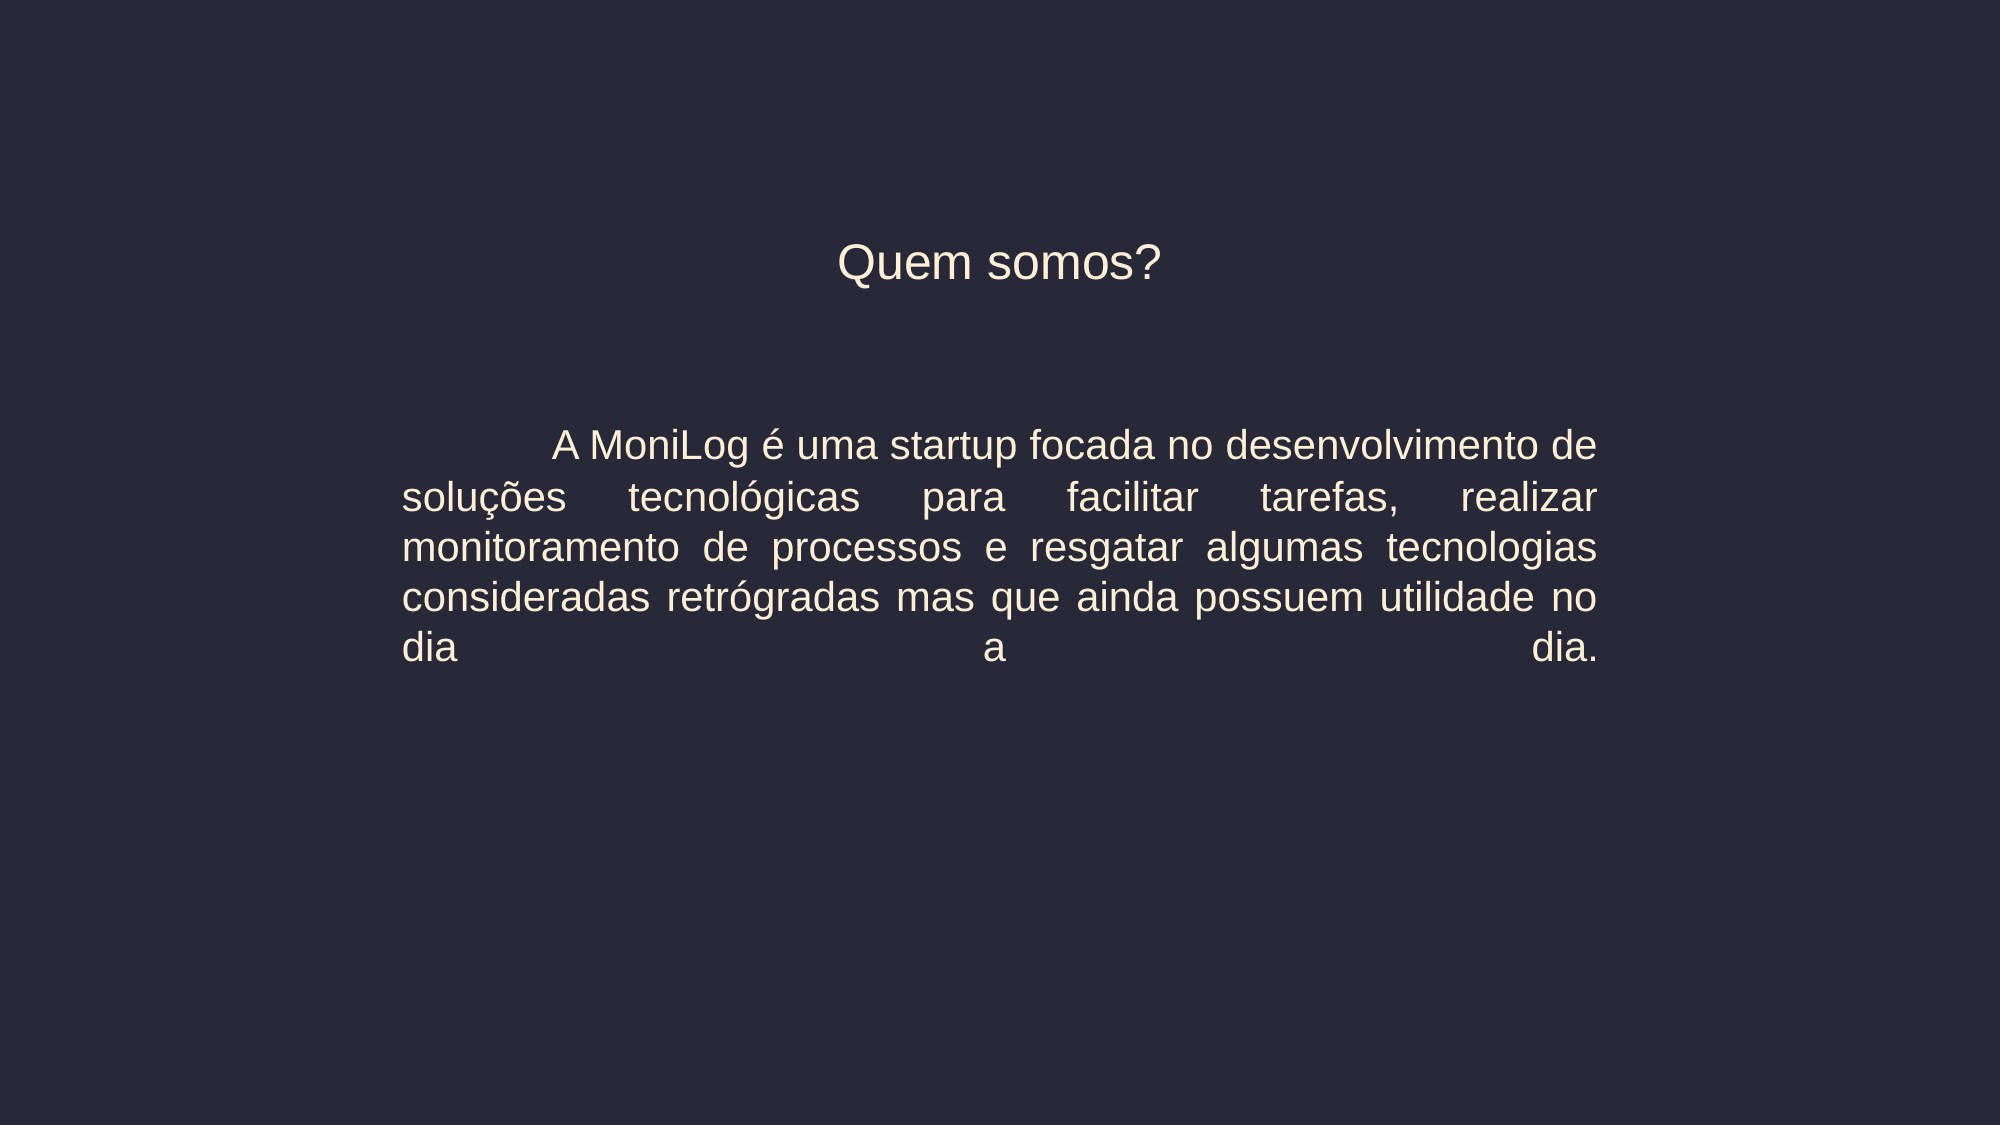

Quem somos?

	A MoniLog é uma startup focada no desenvolvimento de soluções tecnológicas para facilitar tarefas, realizar monitoramento de processos e resgatar algumas tecnologias consideradas retrógradas mas que ainda possuem utilidade no dia a dia.